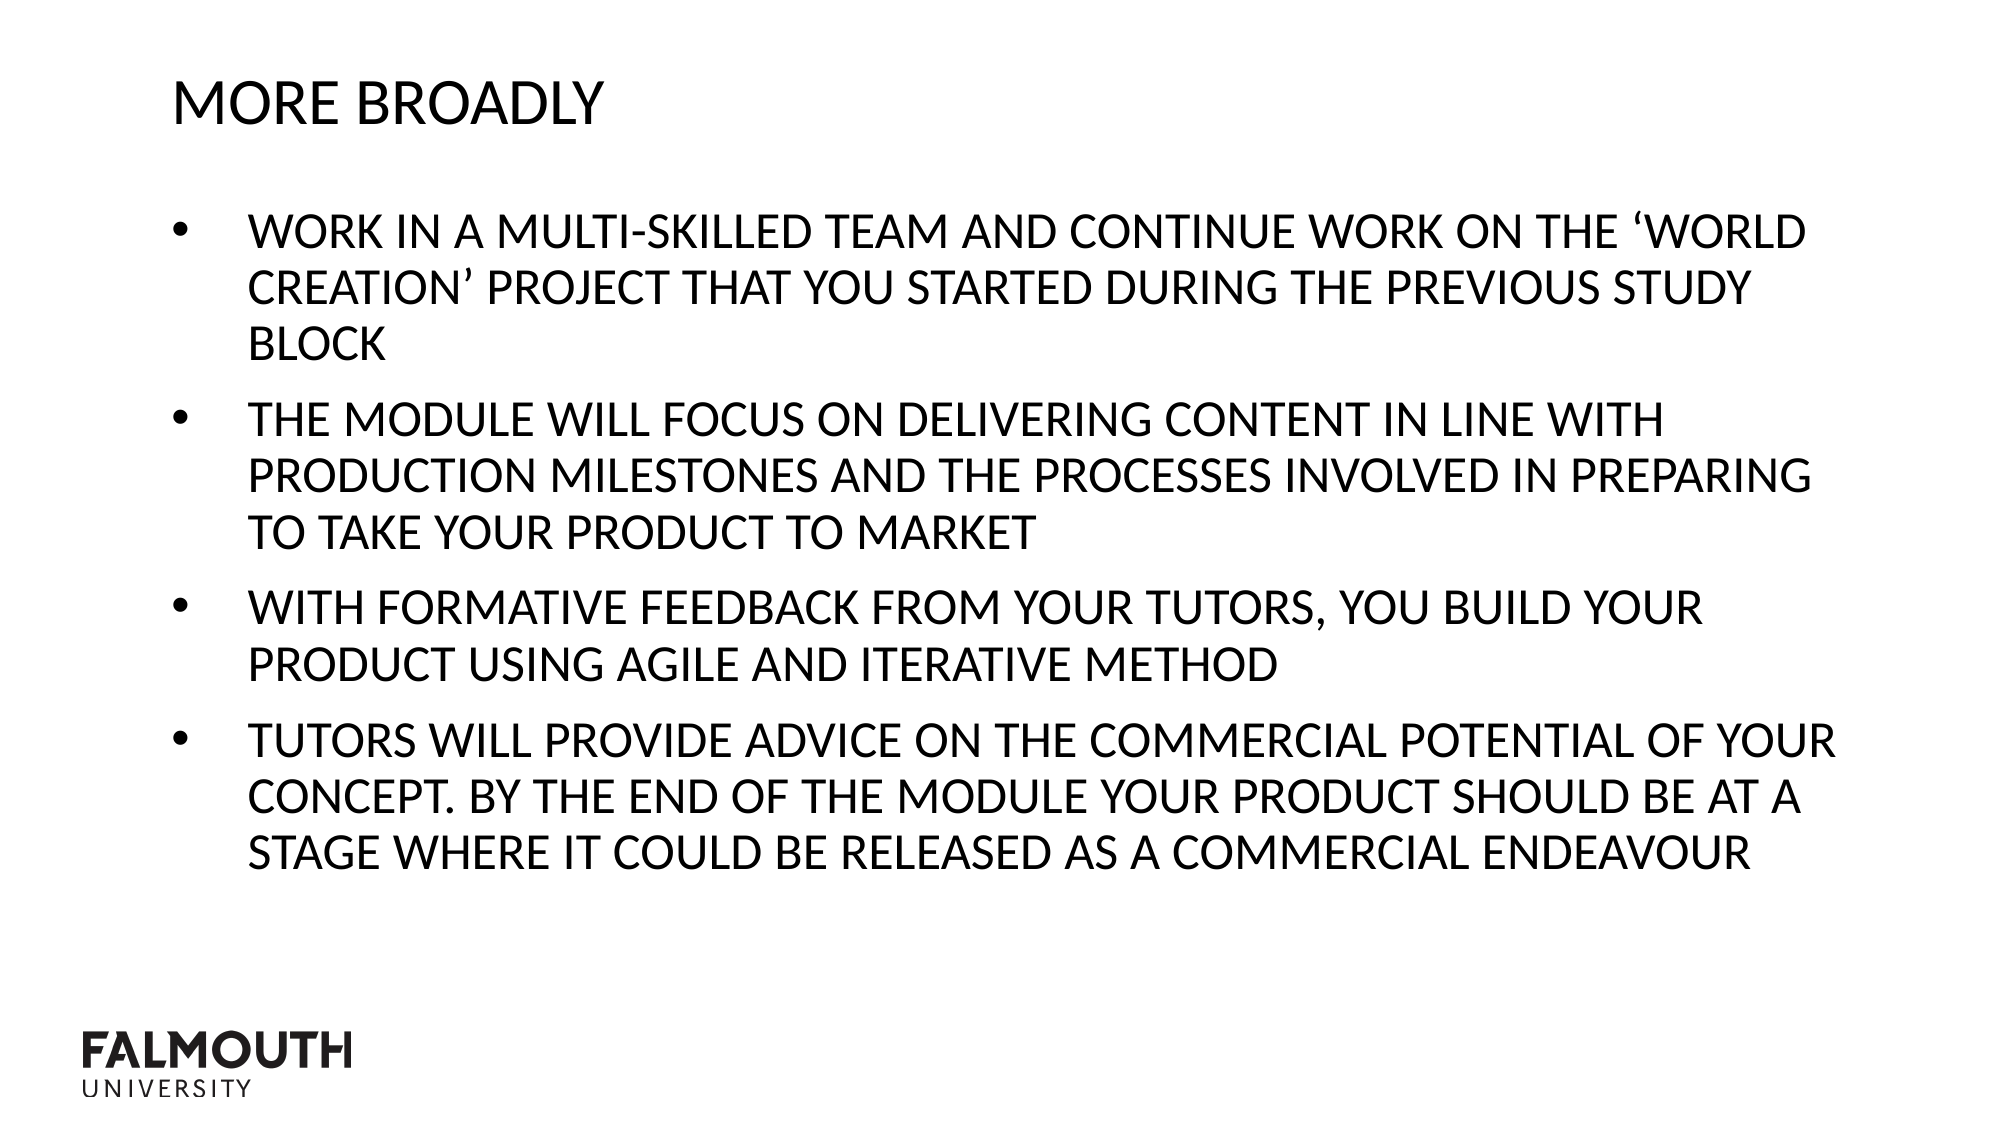

More Broadly
work in a multi-skilled team and continue work on the ‘world creation’ project that you started during the previous study block
The module will focus on delivering content in line with production milestones and the processes involved in preparing to take your product to market
With formative feedback from your tutors, you build your product using Agile and iterative method
Tutors will provide advice on the commercial potential of your concept. By the end of the module your product should be at a stage where it could be released as a commercial endeavour